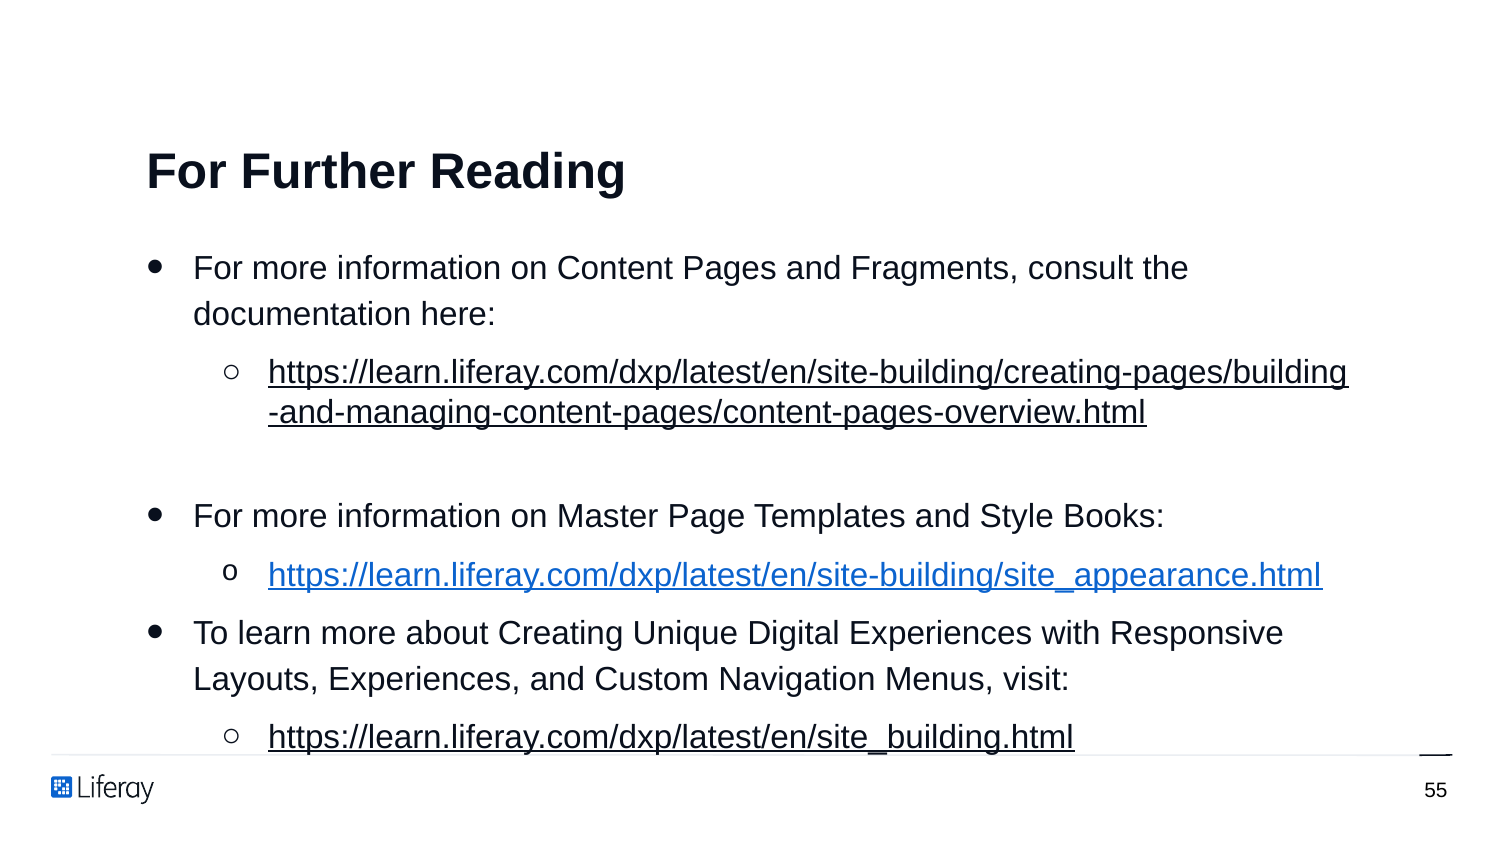

# For Further Reading
For more information on Content Pages and Fragments, consult the documentation here:
https://learn.liferay.com/dxp/latest/en/site-building/creating-pages/building-and-managing-content-pages/content-pages-overview.html
For more information on Master Page Templates and Style Books:
https://learn.liferay.com/dxp/latest/en/site-building/site_appearance.html
To learn more about Creating Unique Digital Experiences with Responsive Layouts, Experiences, and Custom Navigation Menus, visit:
https://learn.liferay.com/dxp/latest/en/site_building.html